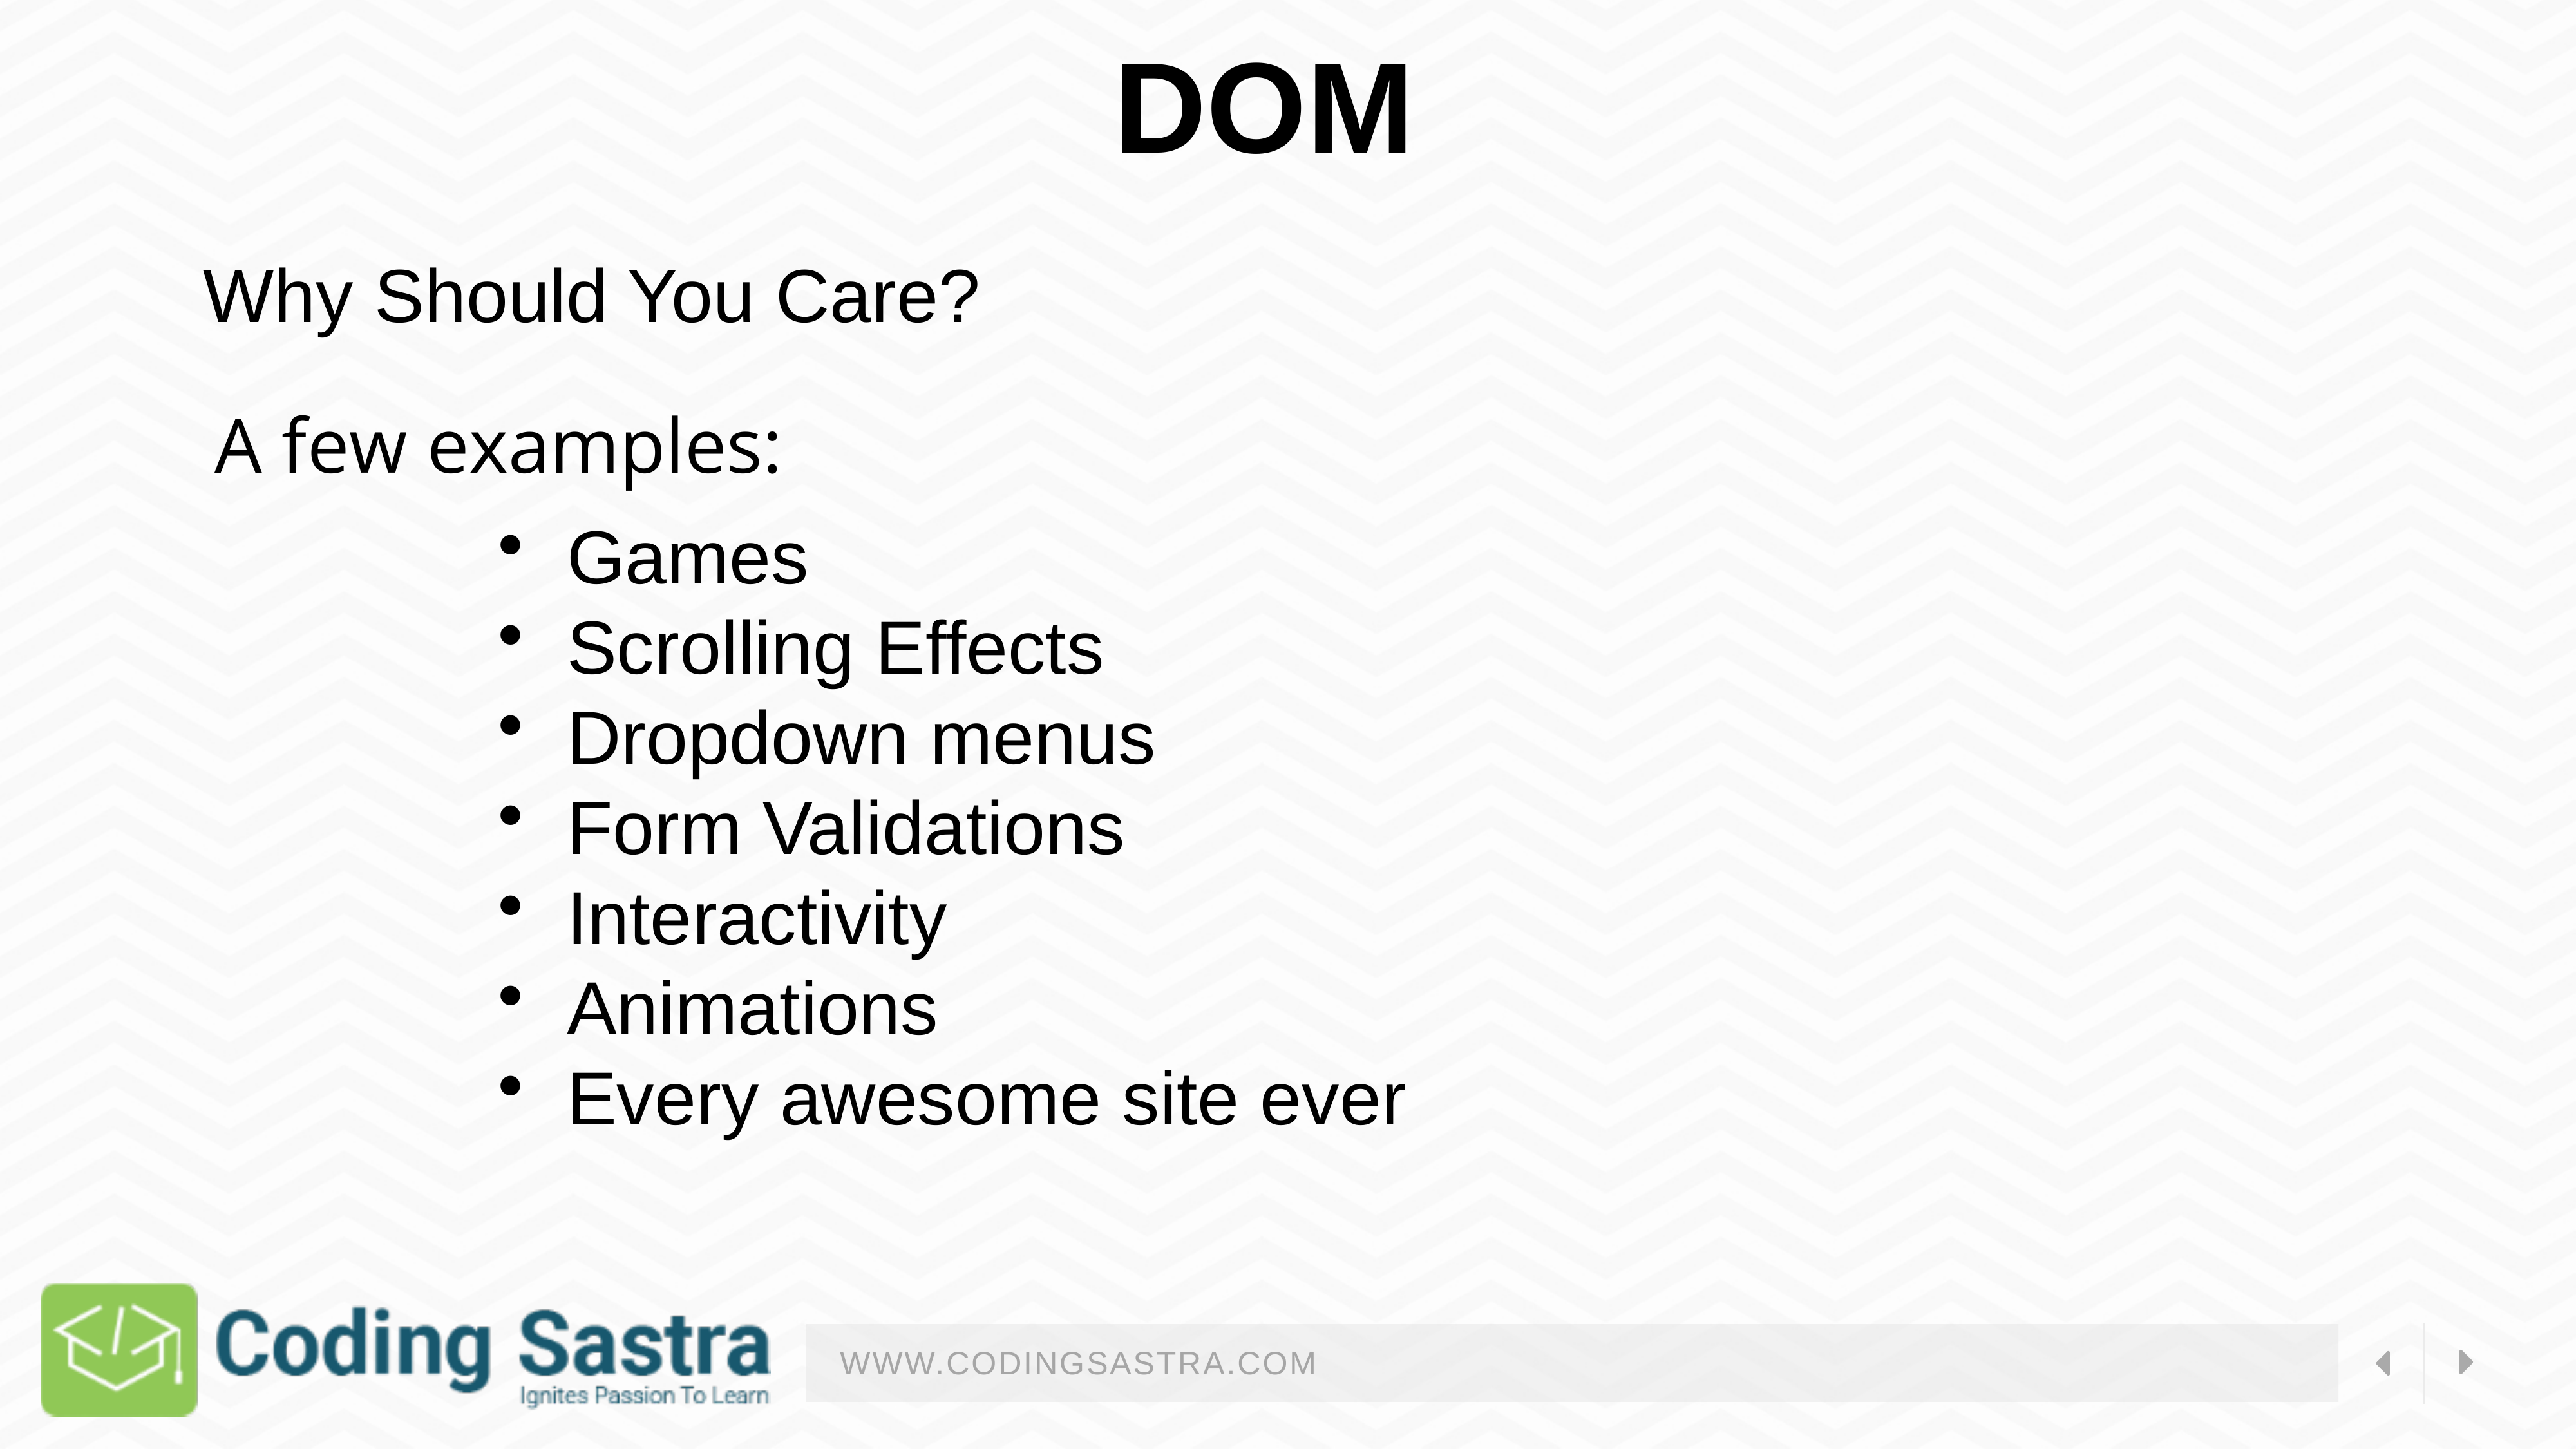

DOM
Why Should You Care?
A few examples:
  Games
  Scrolling Effects
  Dropdown menus
  Form Validations
  Interactivity
  Animations
  Every awesome site ever